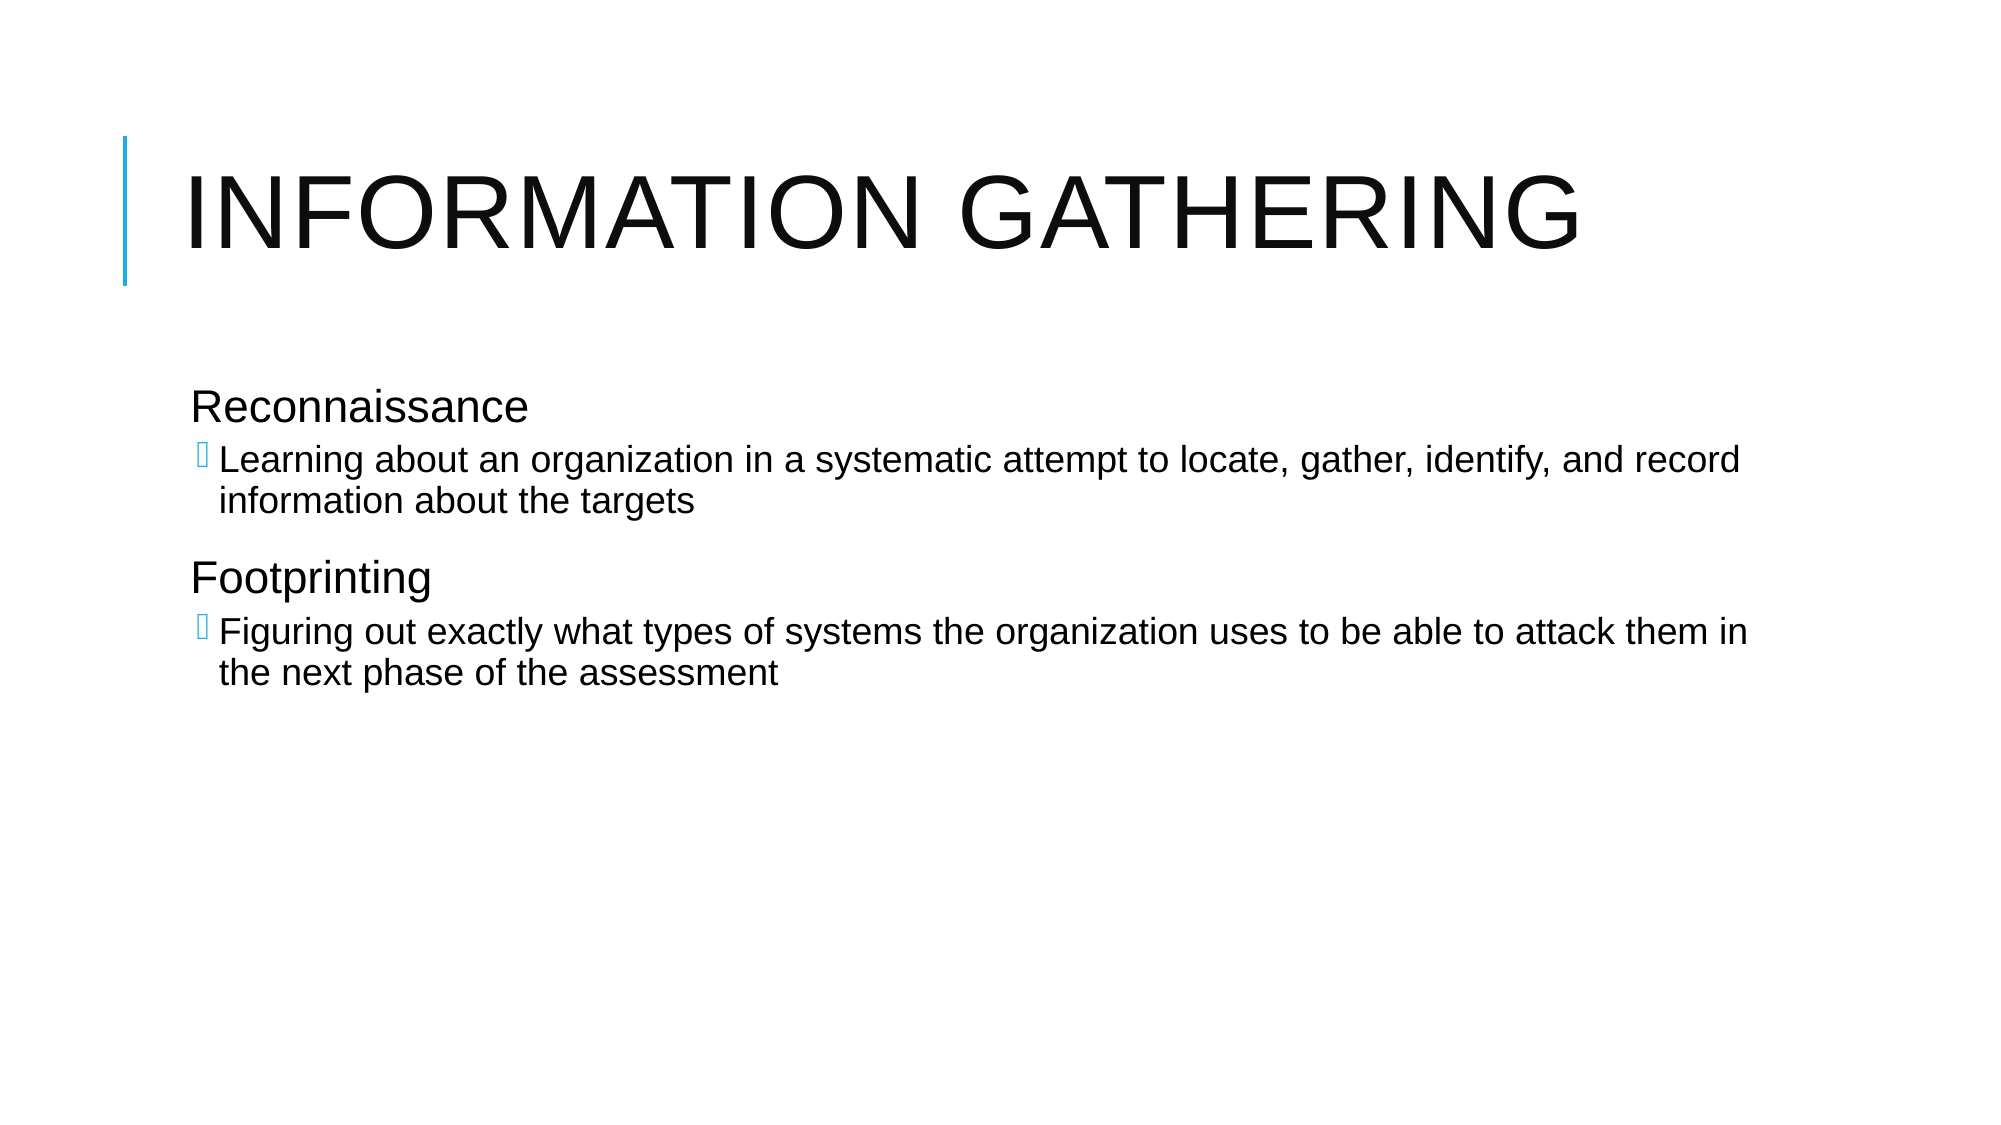

# Information Gathering
Reconnaissance
Learning about an organization in a systematic attempt to locate, gather, identify, and record information about the targets
Footprinting
Figuring out exactly what types of systems the organization uses to be able to attack them in the next phase of the assessment